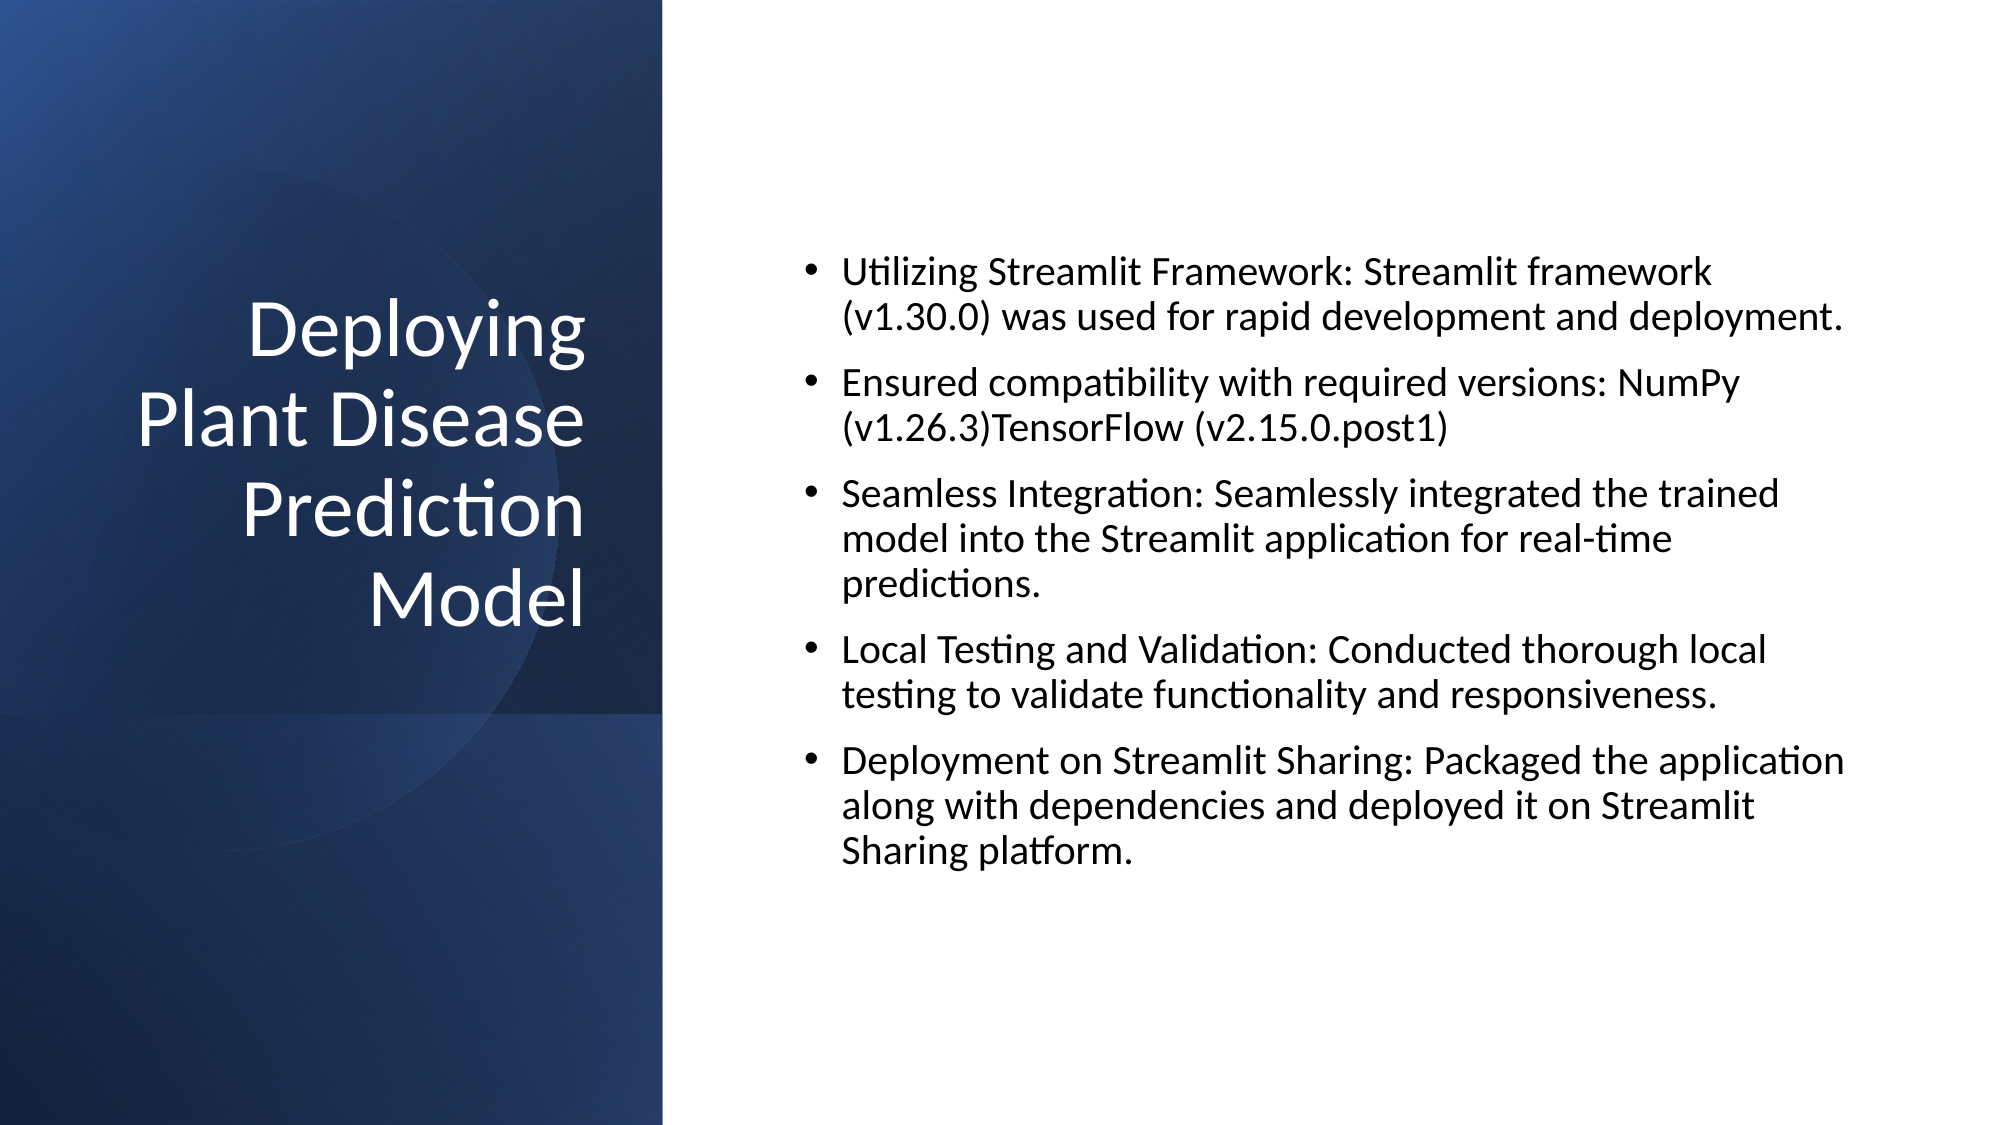

# Deploying Plant Disease Prediction Model
Utilizing Streamlit Framework: Streamlit framework (v1.30.0) was used for rapid development and deployment.
Ensured compatibility with required versions: NumPy (v1.26.3)TensorFlow (v2.15.0.post1)
Seamless Integration: Seamlessly integrated the trained model into the Streamlit application for real-time predictions.
Local Testing and Validation: Conducted thorough local testing to validate functionality and responsiveness.
Deployment on Streamlit Sharing: Packaged the application along with dependencies and deployed it on Streamlit Sharing platform.